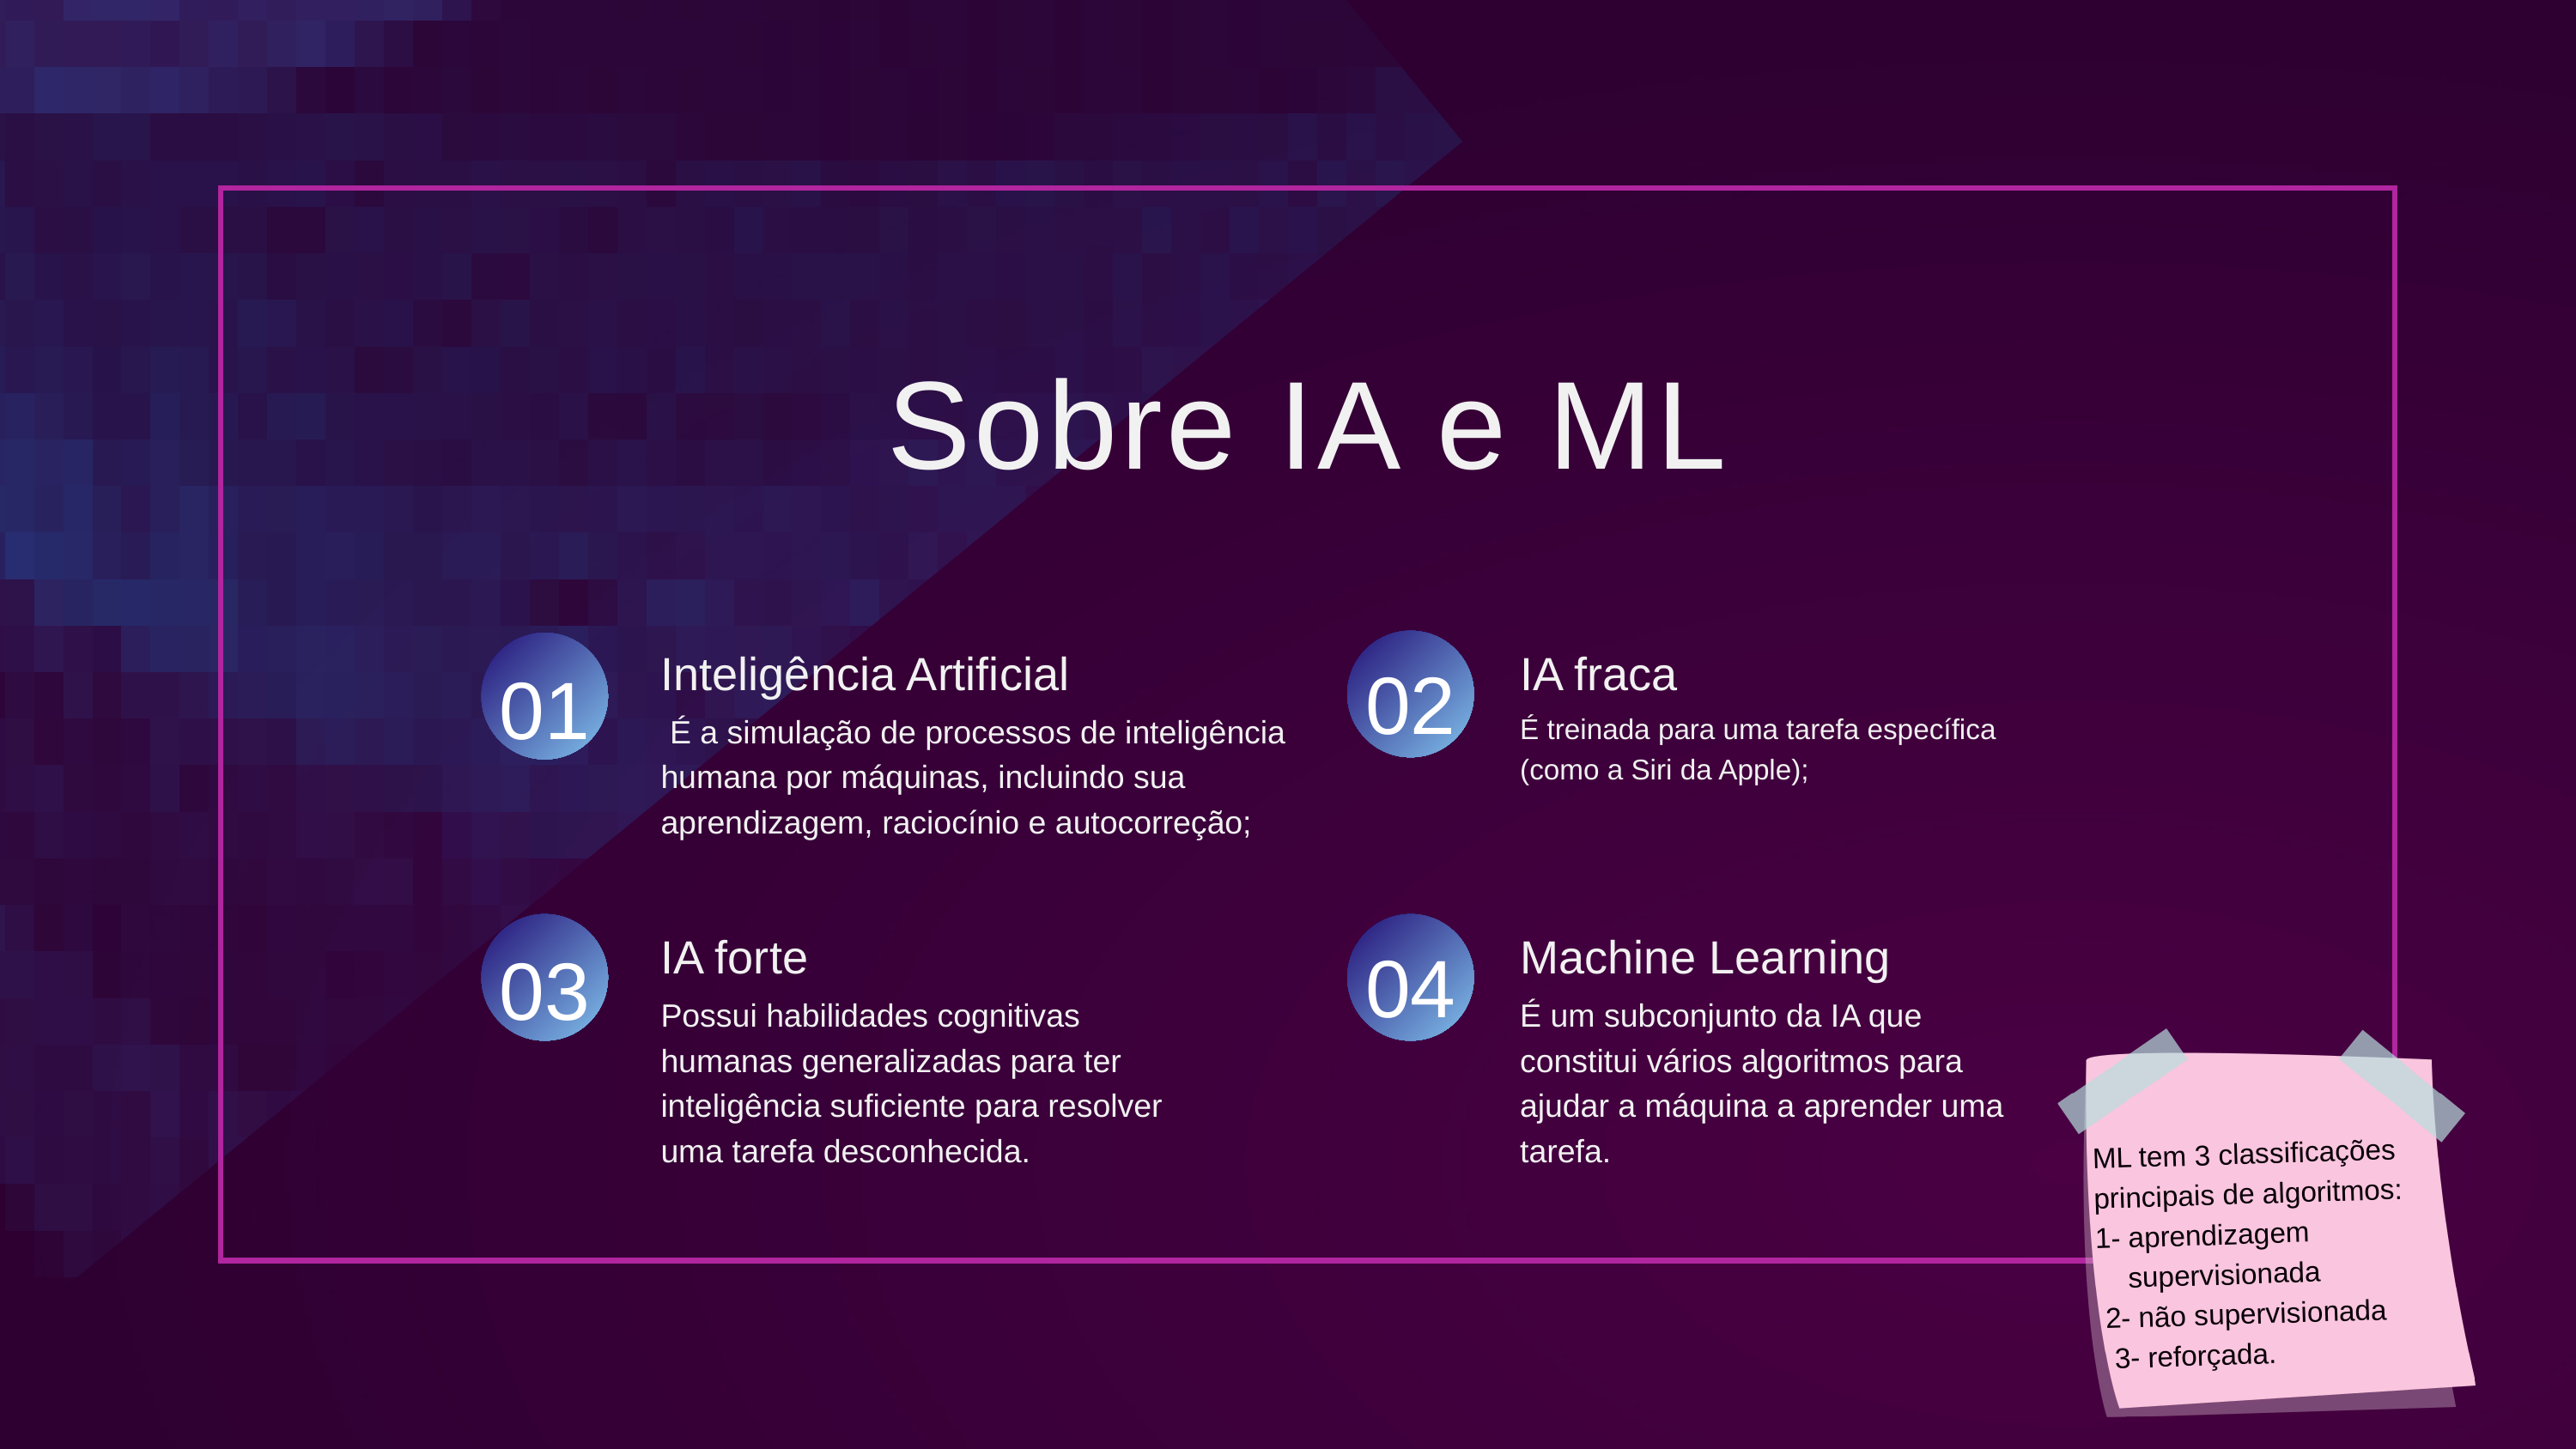

Sobre IA e ML

01
Inteligência Artificial
IA fraca
02
 É a simulação de processos de inteligência humana por máquinas, incluindo sua aprendizagem, raciocínio e autocorreção;
É treinada para uma tarefa específica (como a Siri da Apple);

03

IA forte
Machine Learning
04
Possui habilidades cognitivas humanas generalizadas para ter inteligência suficiente para resolver uma tarefa desconhecida.
É um subconjunto da IA que constitui vários algoritmos para ajudar a máquina a aprender uma tarefa.

ML tem 3 classificações principais de algoritmos:
1- aprendizagem                     supervisionada
 2- não supervisionada
  3- reforçada.